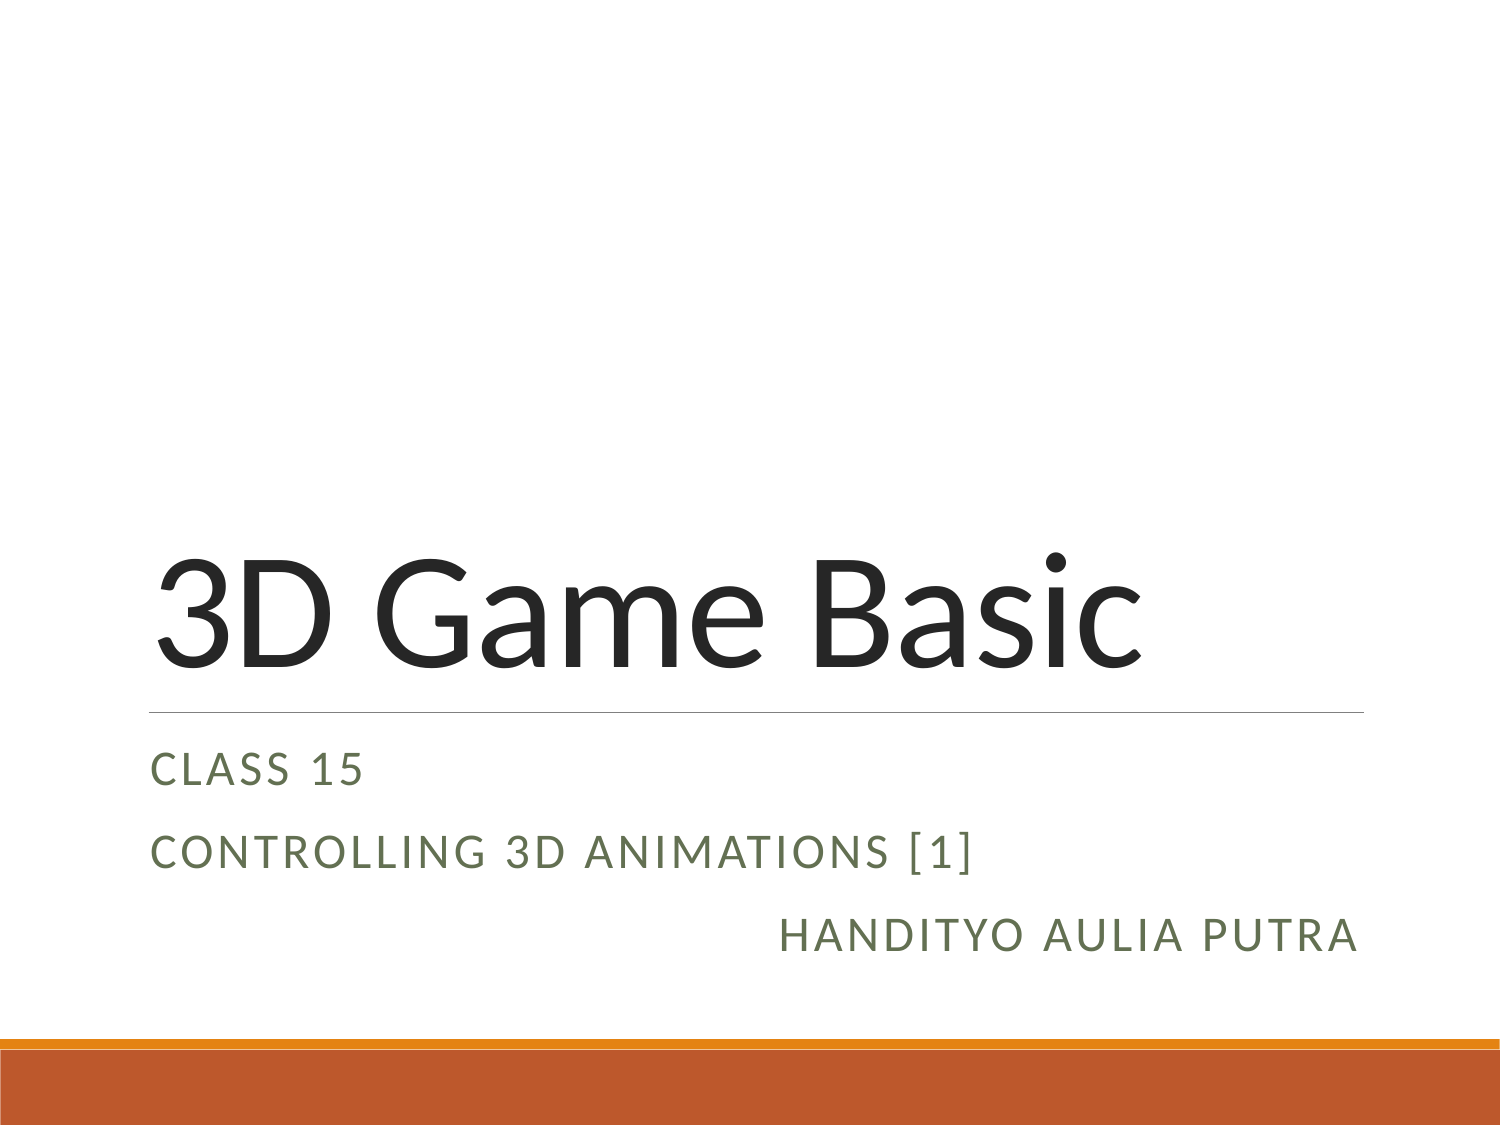

# 3D Game Basic
Class 15
Controlling 3d animations [1]
Handityo aulia putra